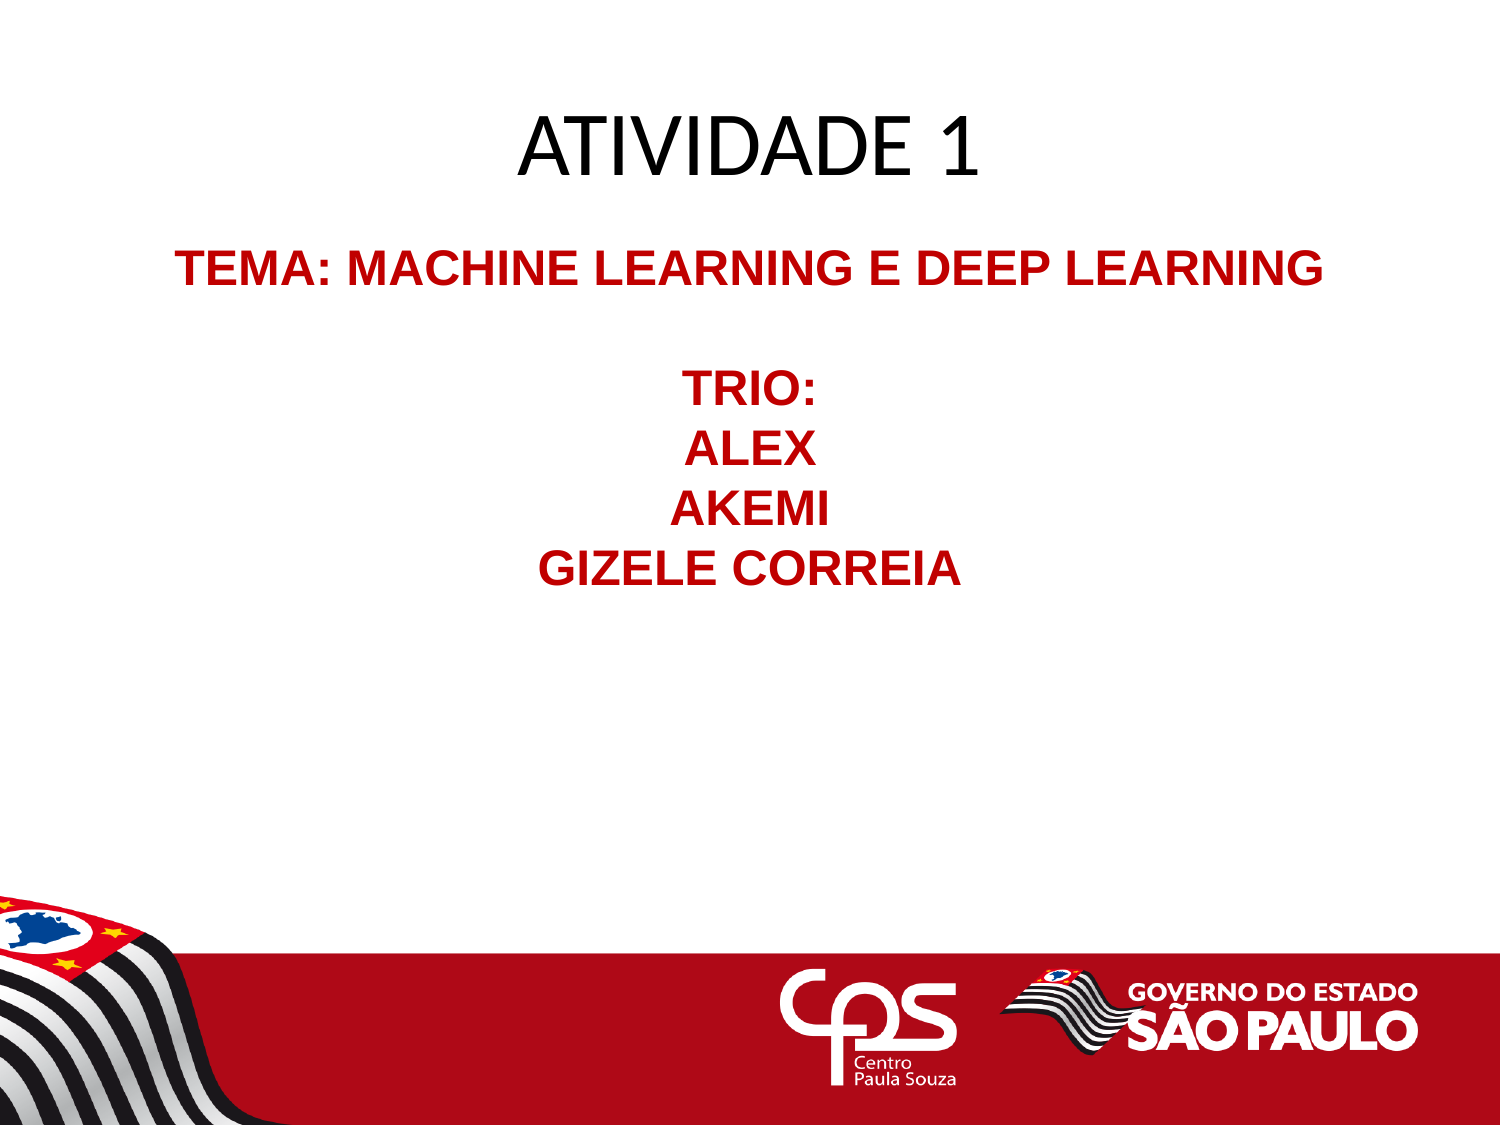

# ATIVIDADE 1
TEMA: MACHINE LEARNING E DEEP LEARNING

TRIO:
ALEX
AKEMI
GIZELE CORREIA